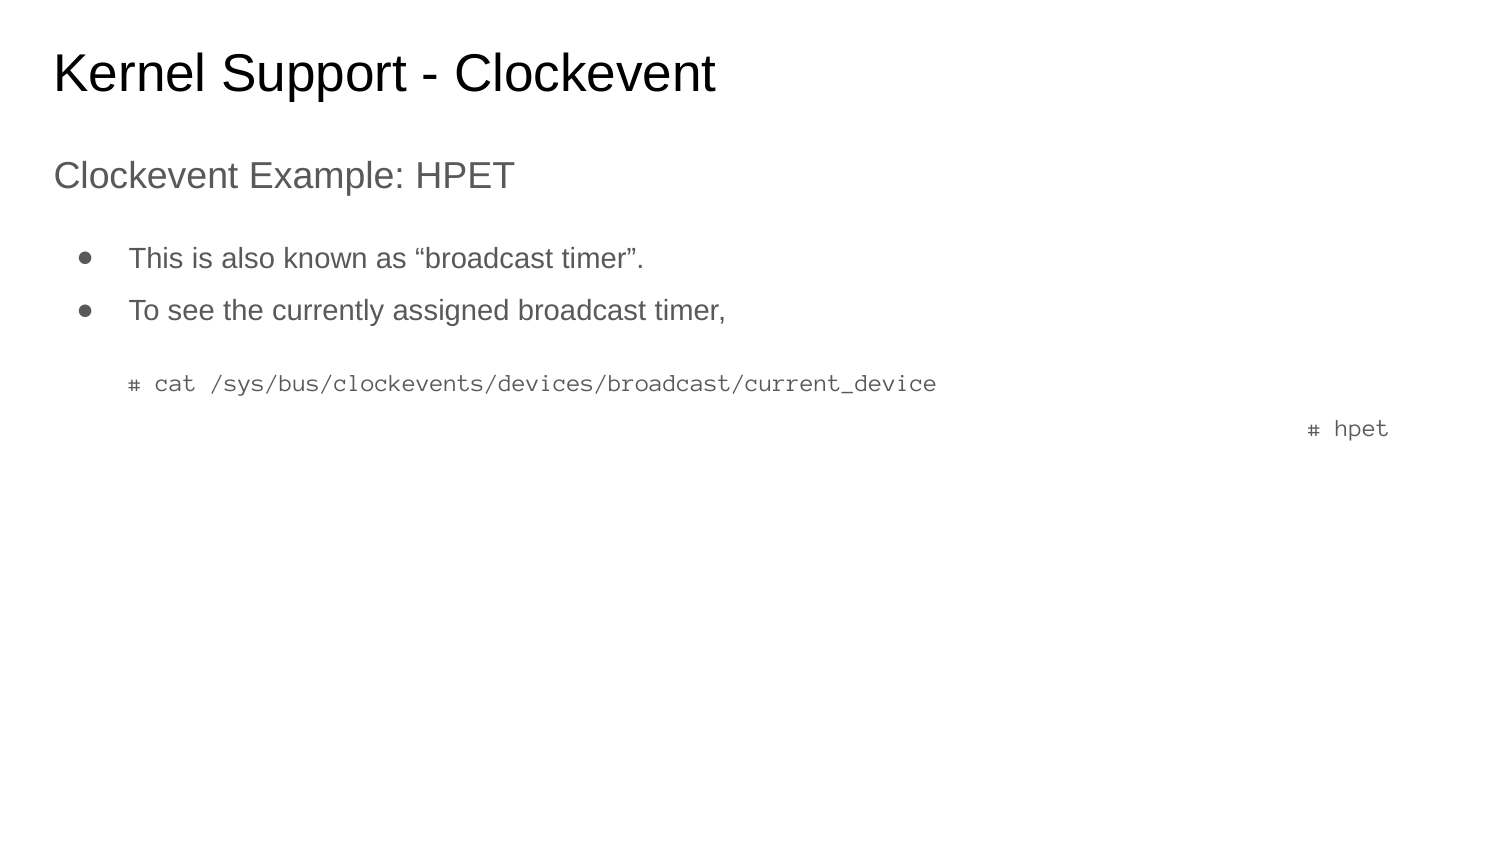

# Kernel Support - Clockevent

Clockevent Example: HPET
This is also known as “broadcast timer”.
To see the currently assigned broadcast timer,
# cat /sys/bus/clockevents/devices/broadcast/current_device                                                                                                                             # hpet